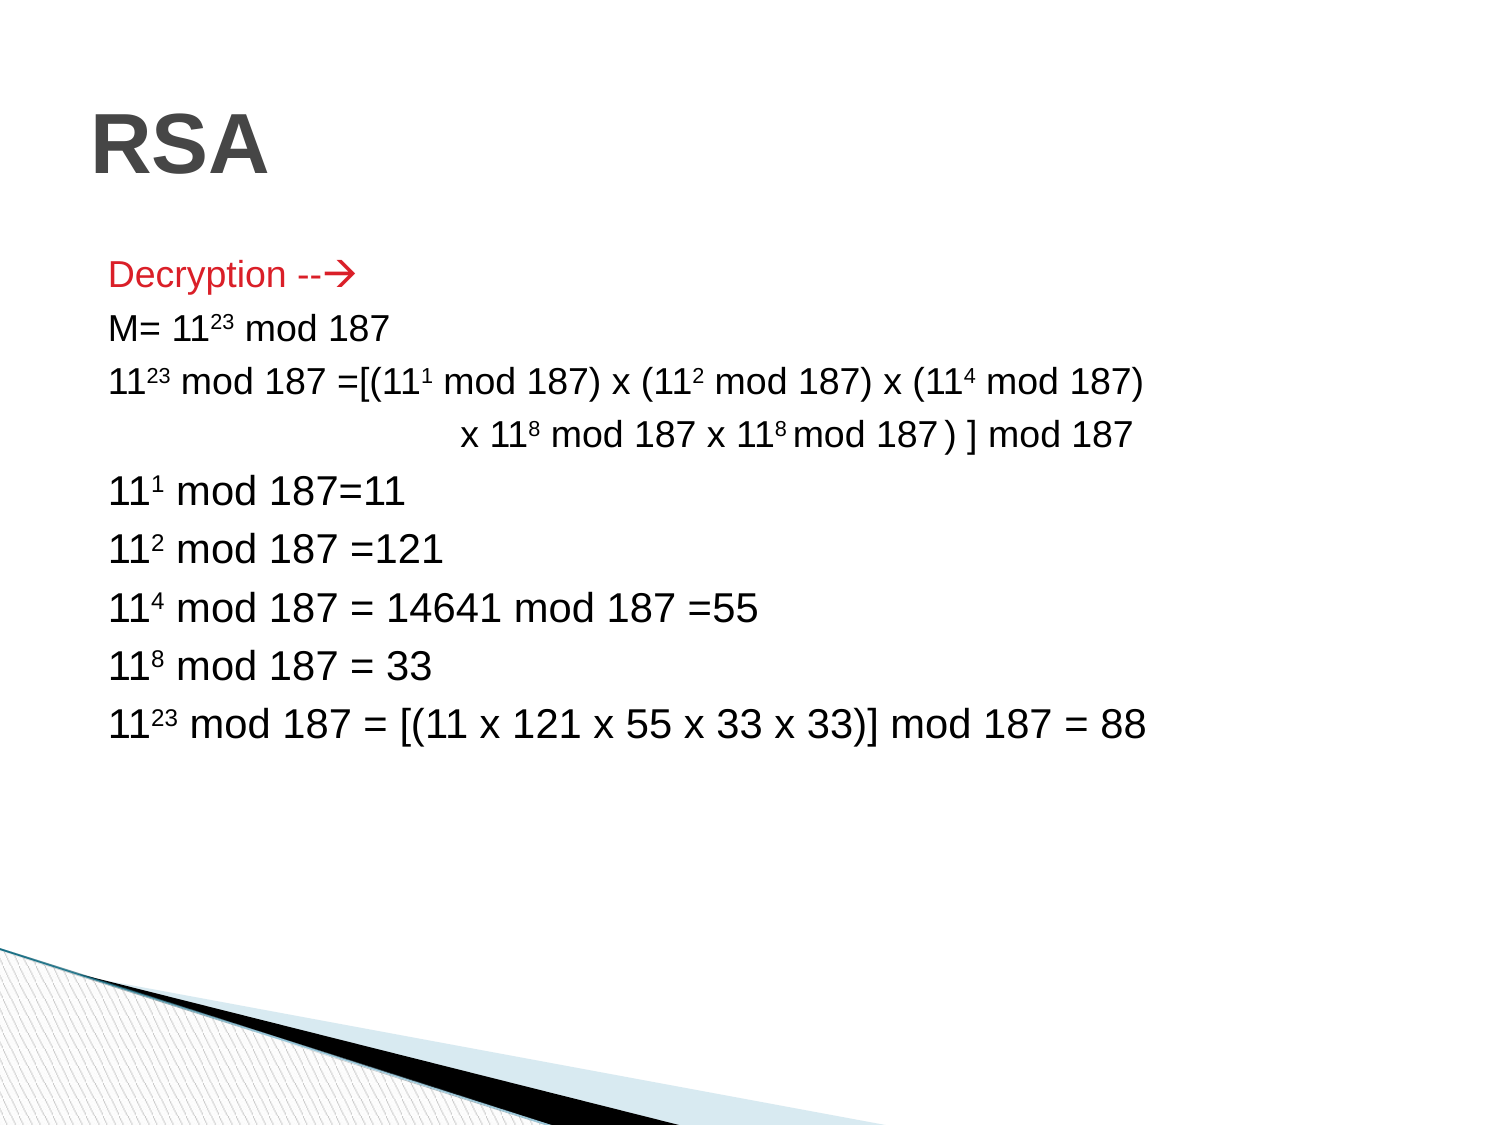

RSA
Decryption --🡪
M= 1123 mod 187
1123 mod 187 =[(111 mod 187) x (112 mod 187) x (114 mod 187)
			 x 118 mod 187 x 118 mod 187 ) ] mod 187
111 mod 187=11
112 mod 187 =121
114 mod 187 = 14641 mod 187 =55
118 mod 187 = 33
1123 mod 187 = [(11 x 121 x 55 x 33 x 33)] mod 187 = 88